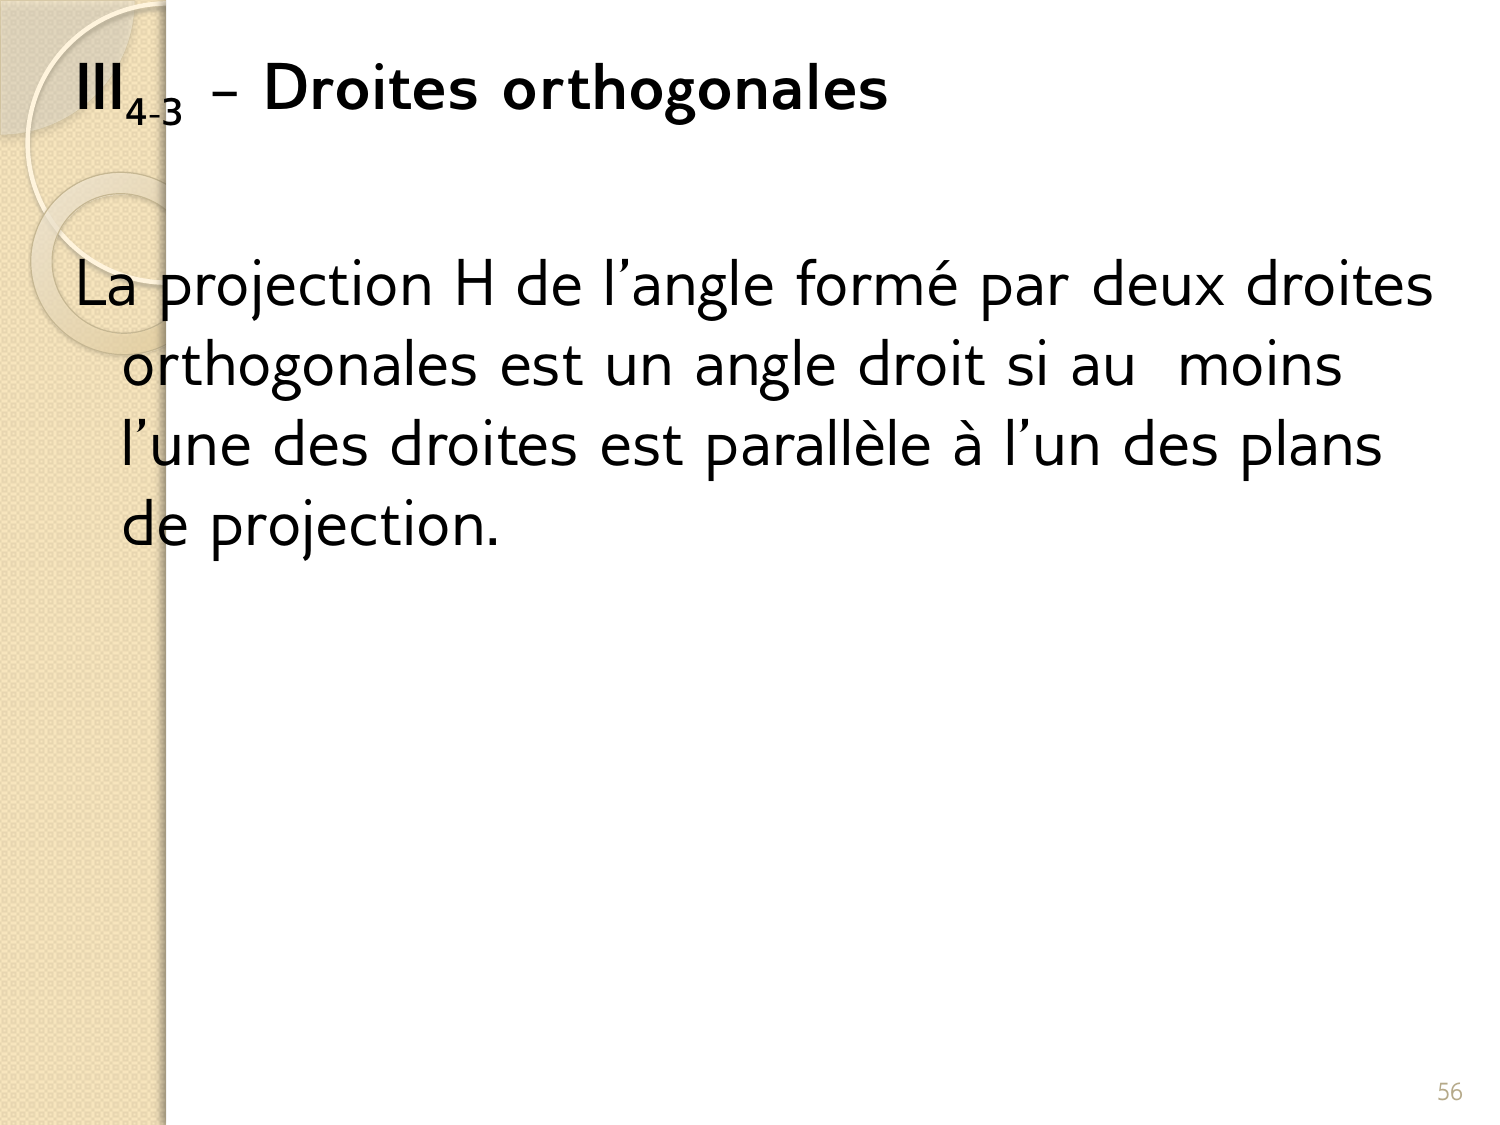

III4-3  – Droites orthogonales

La projection H de l’angle formé par deux droites orthogonales est un angle droit si au  moins l’une des droites est parallèle à l’un des plans de projection.

56